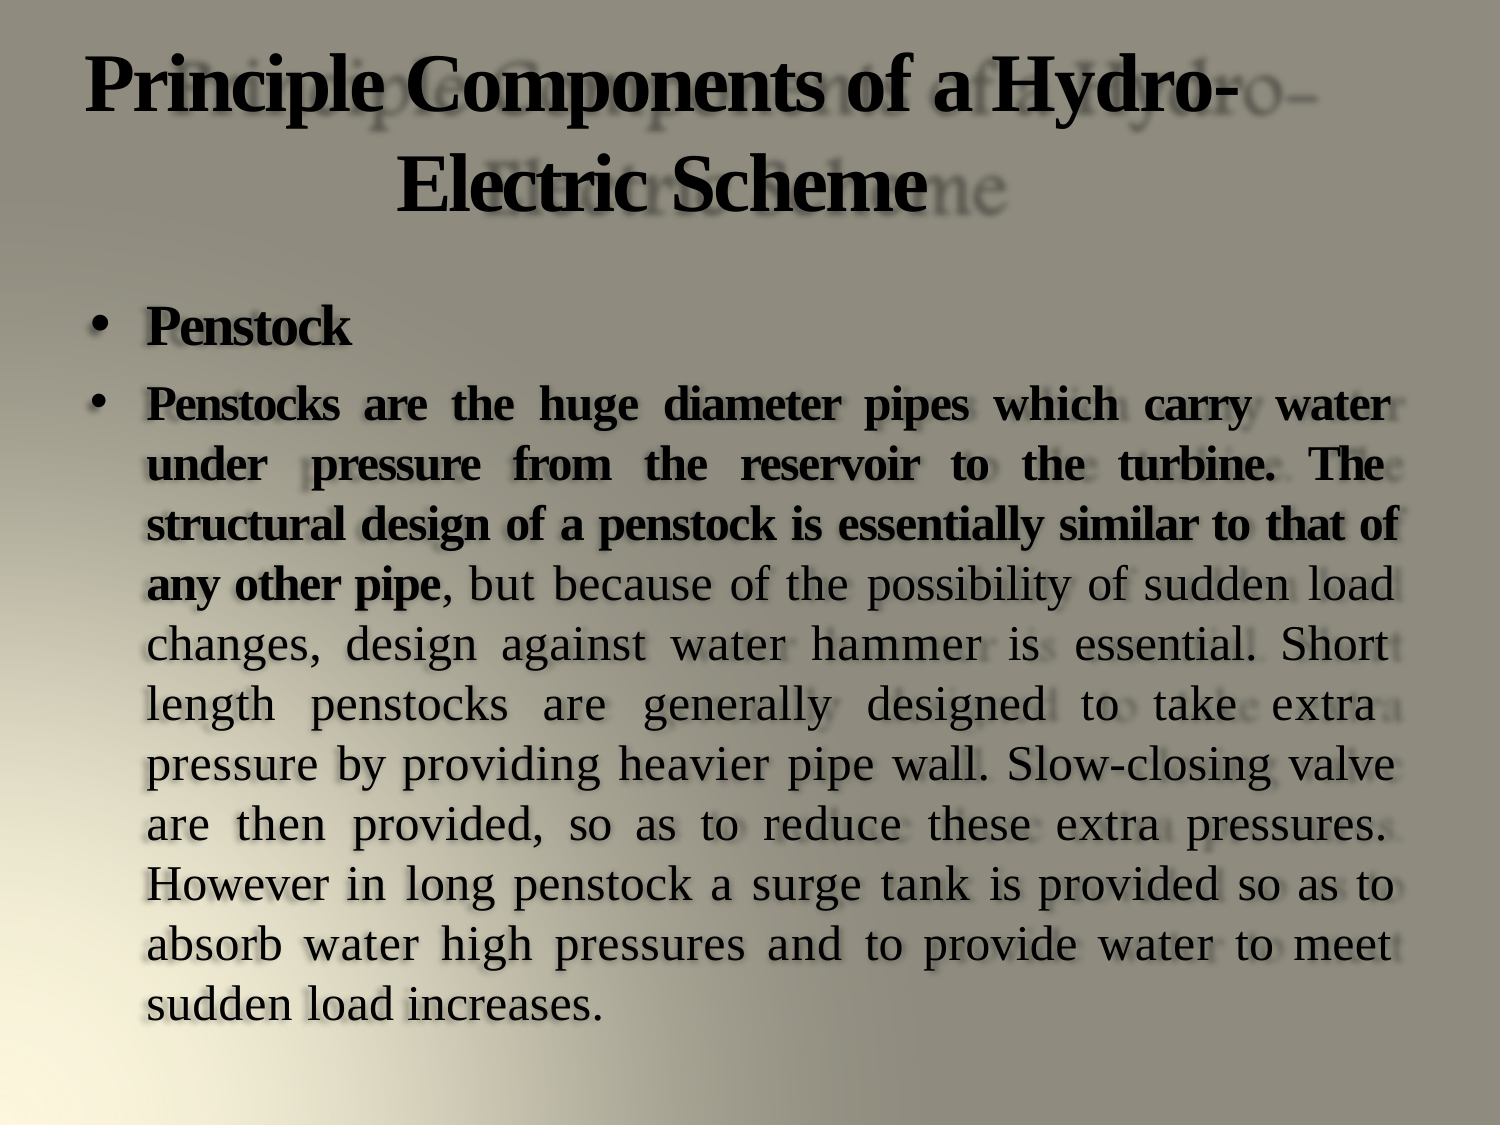

# Principle Components of a Hydro-  Electric Scheme
Penstock
Penstocks are the huge diameter pipes which carry water  under pressure from the reservoir to the turbine. The  structural design of a penstock is essentially similar to that of  any other pipe, but because of the possibility of sudden load  changes, design against water hammer is essential. Short  length penstocks are generally designed to take extra  pressure by providing heavier pipe wall. Slow-closing valve  are then provided, so as to reduce these extra pressures.  However in long penstock a surge tank is provided so as to  absorb water high pressures and to provide water to meet  sudden load increases.